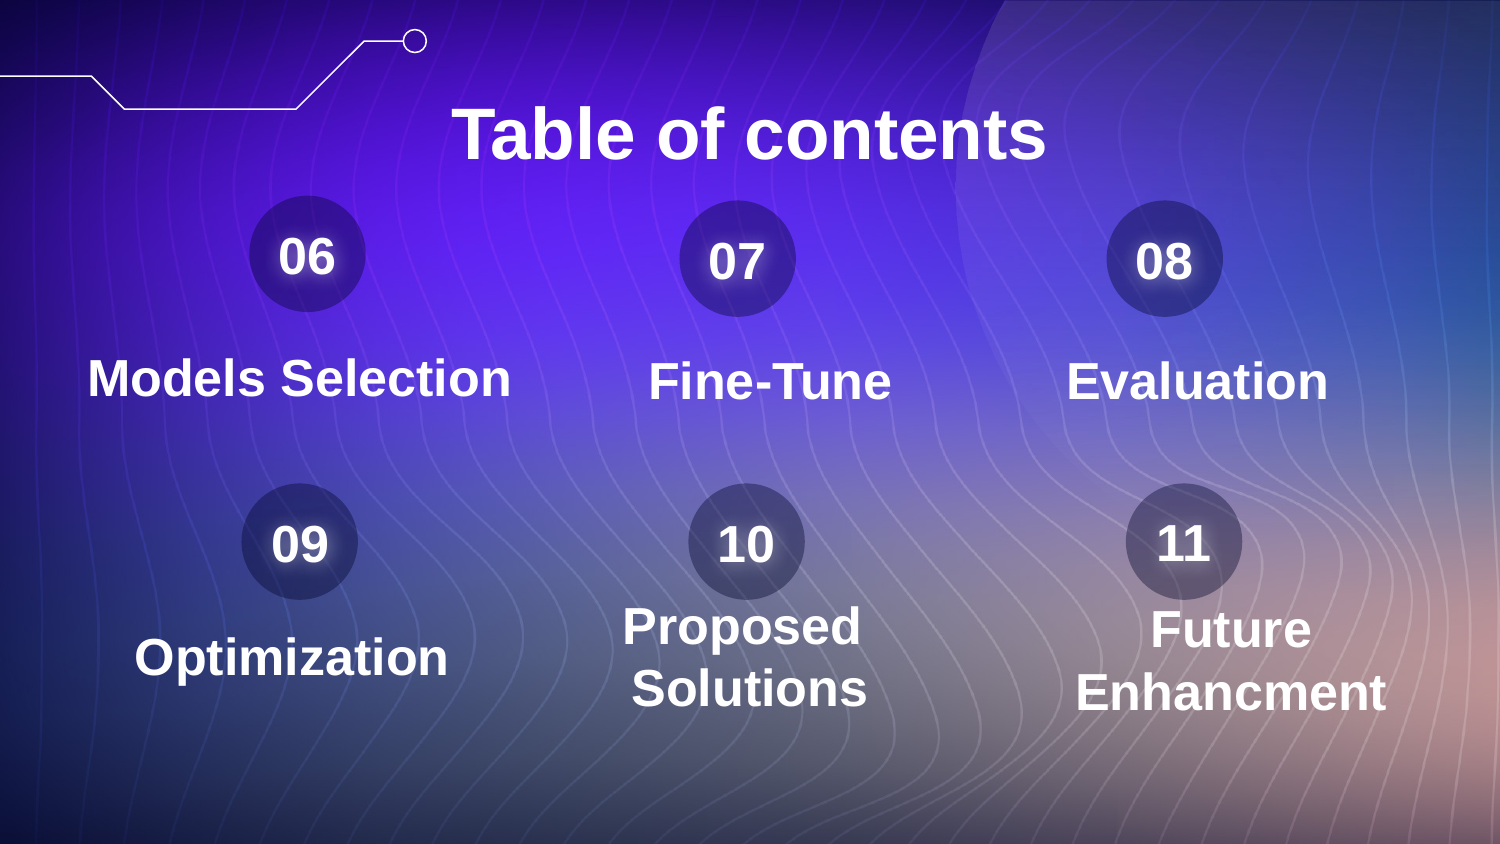

Table of contents

06
07
08
# Models Selection
Fine-Tune
Evaluation

11
09
10
Future Enhancment
Proposed
Solutions
Optimization